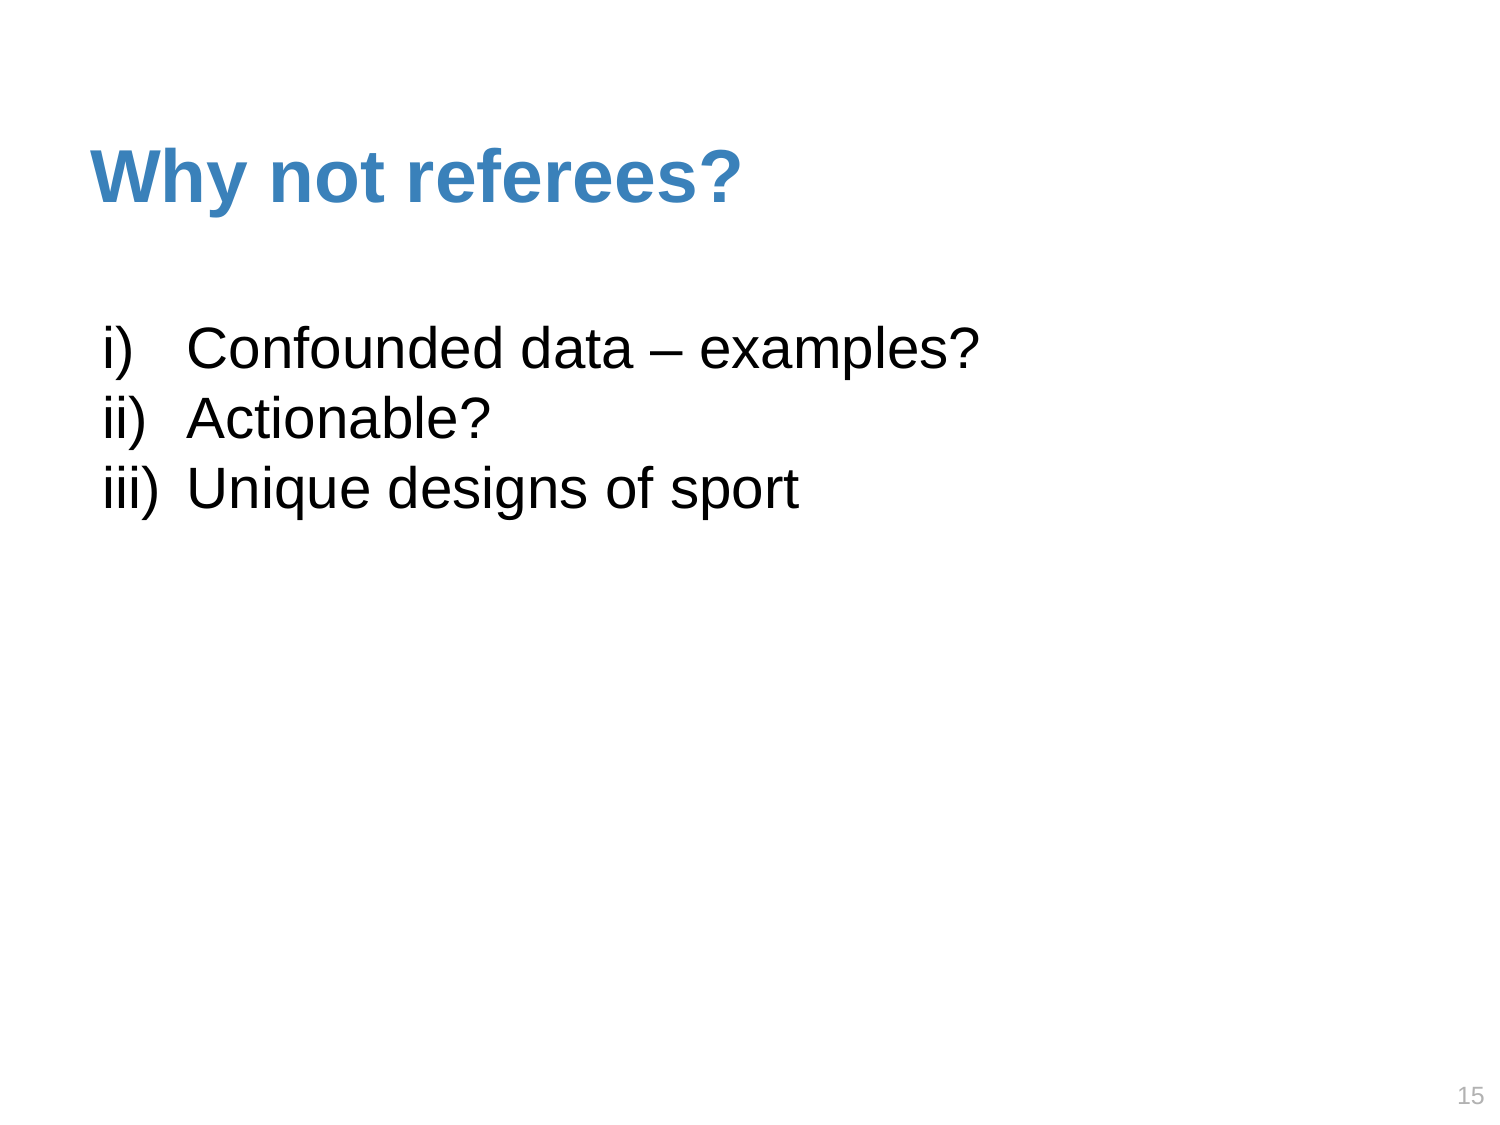

# Why not referees?

Confounded data – examples?
Actionable?
Unique designs of sport

15